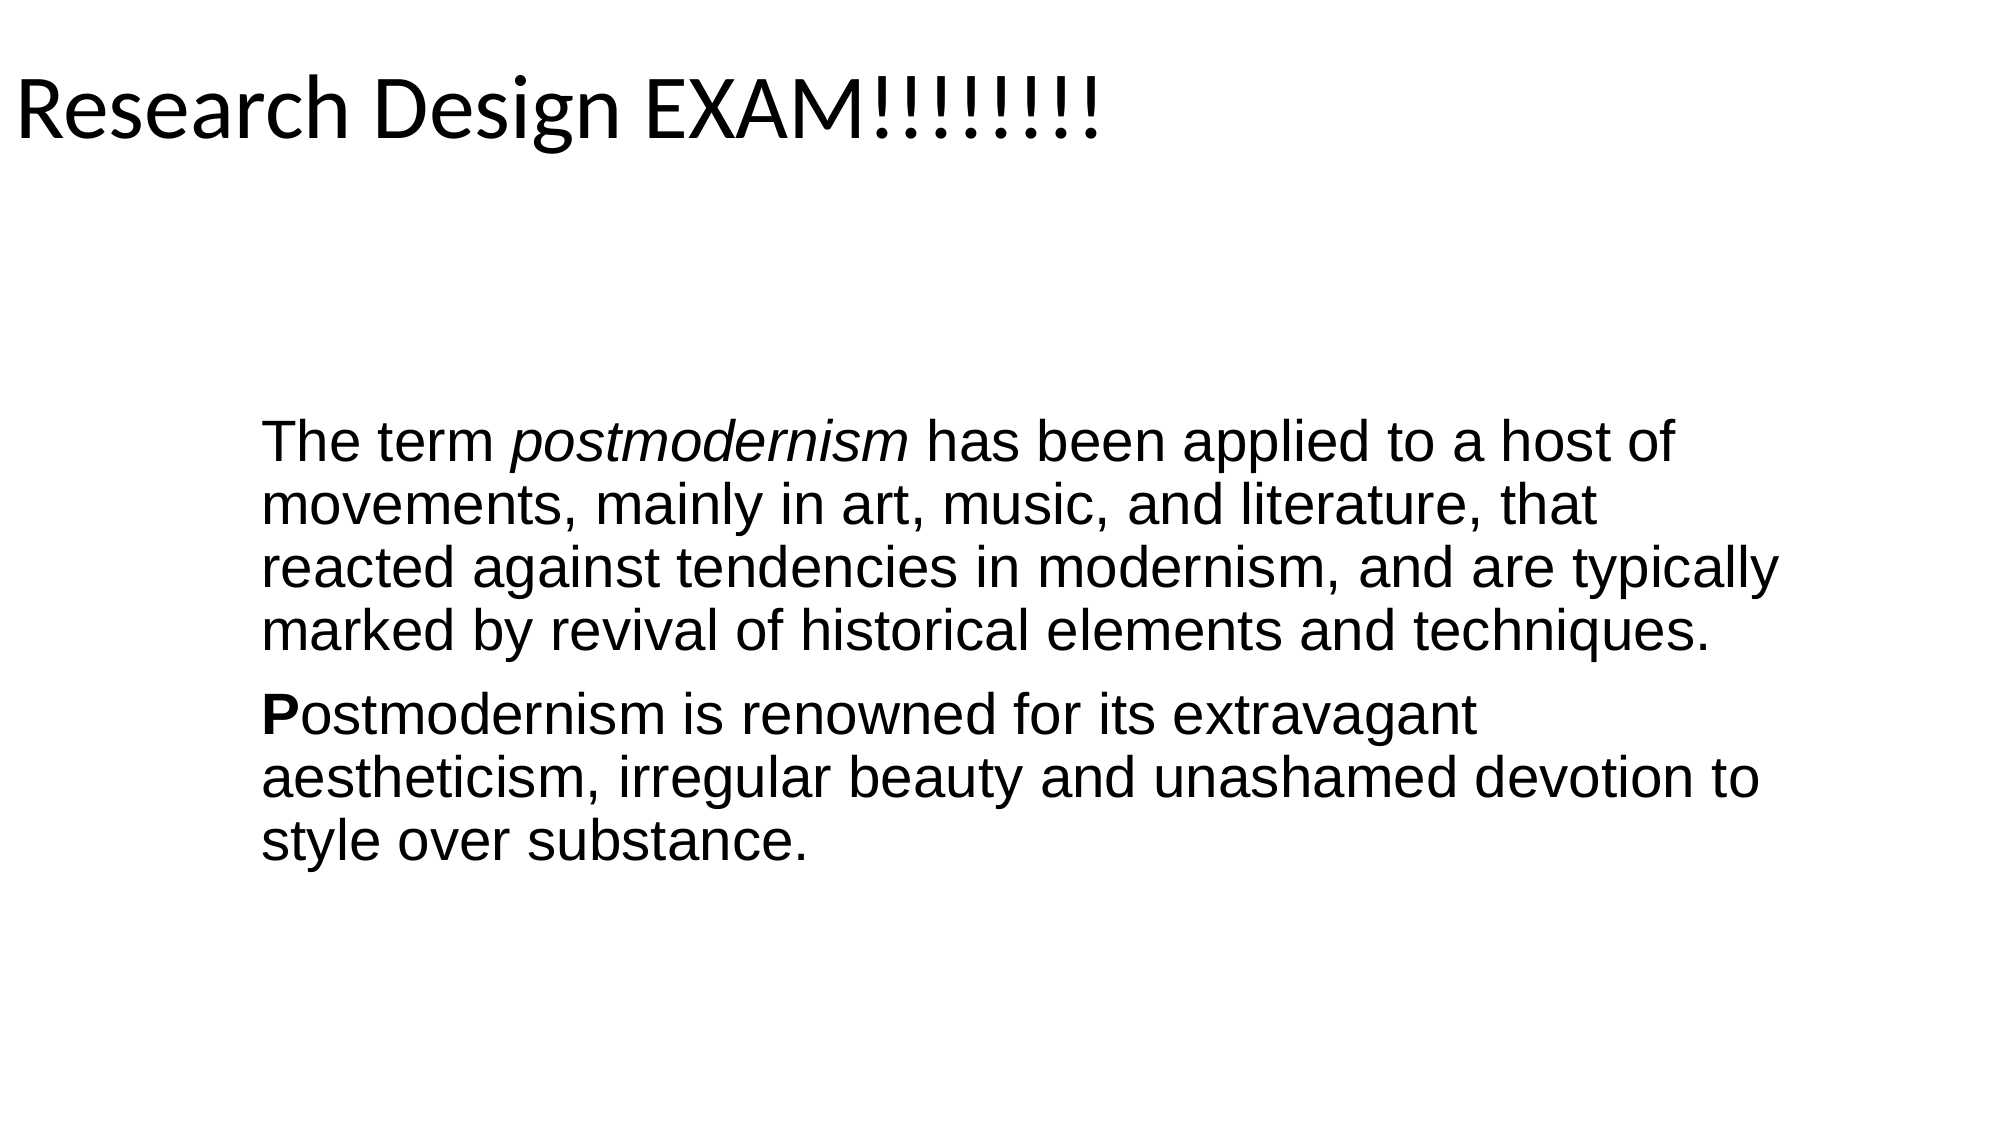

# Research Design EXAM!!!!!!!!
The term postmodernism has been applied to a host of movements, mainly in art, music, and literature, that reacted against tendencies in modernism, and are typically marked by revival of historical elements and techniques.
Postmodernism is renowned for its extravagant aestheticism, irregular beauty and unashamed devotion to style over substance.